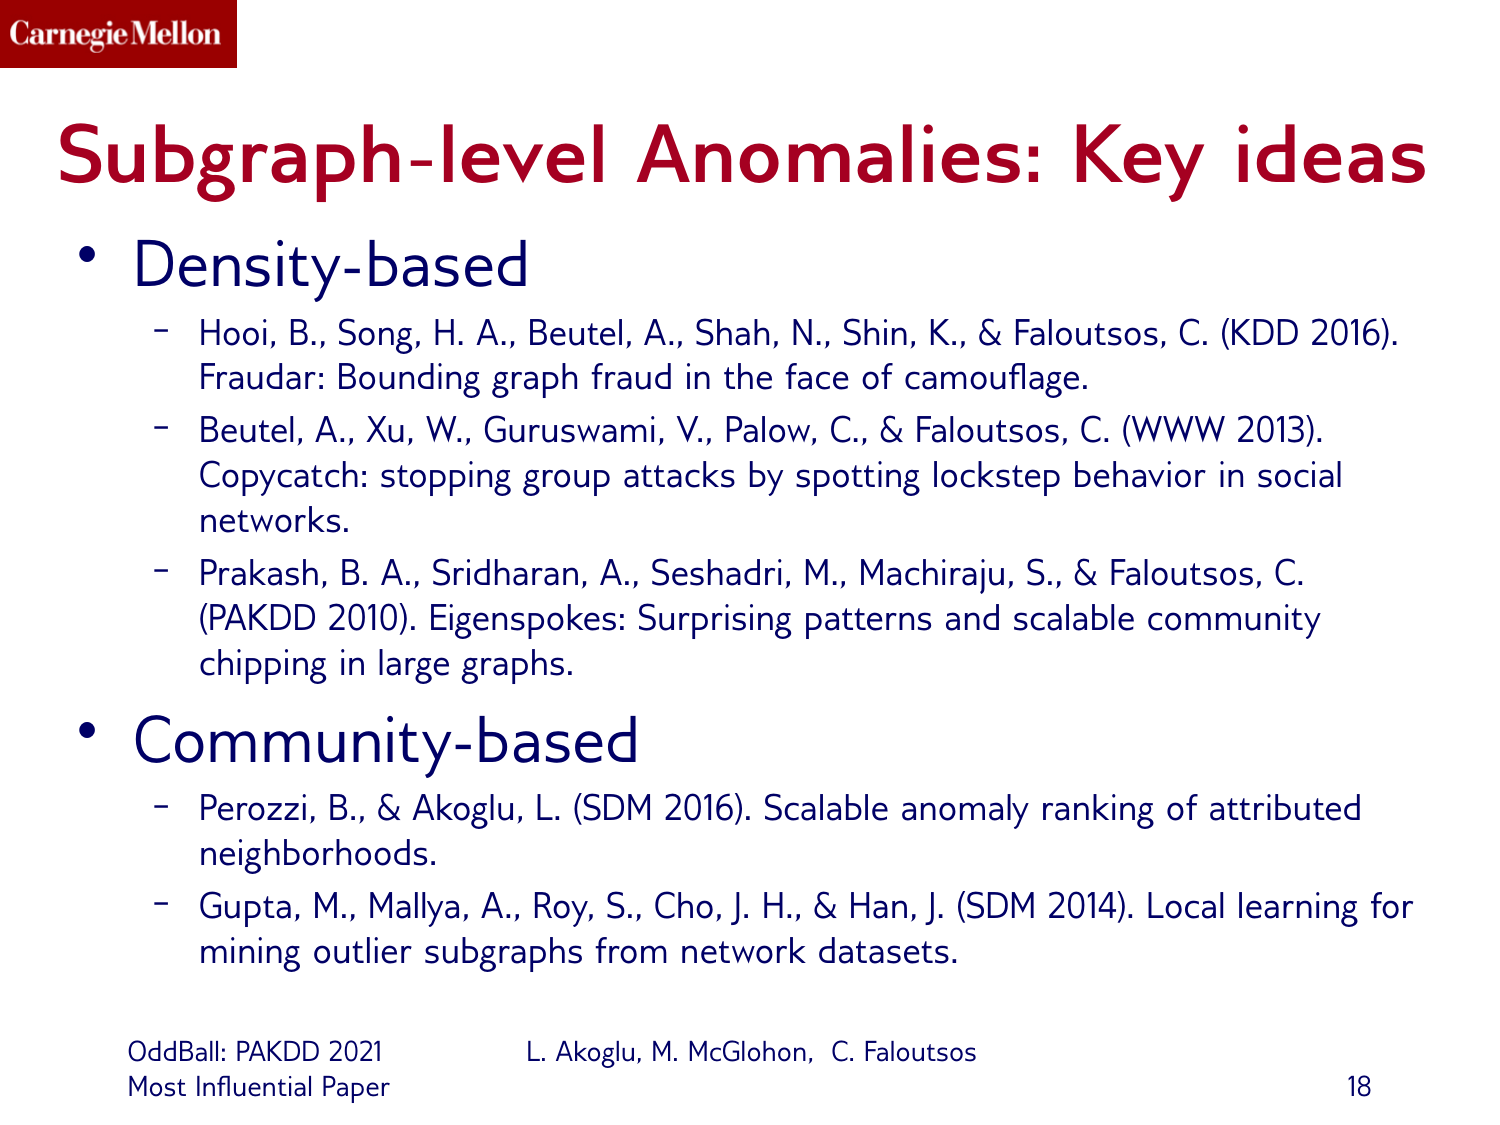

# Subgraph-level Anomalies: Key ideas
Density-based
Hooi, B., Song, H. A., Beutel, A., Shah, N., Shin, K., & Faloutsos, C. (KDD 2016). Fraudar: Bounding graph fraud in the face of camouflage.
Beutel, A., Xu, W., Guruswami, V., Palow, C., & Faloutsos, C. (WWW 2013). Copycatch: stopping group attacks by spotting lockstep behavior in social networks.
Prakash, B. A., Sridharan, A., Seshadri, M., Machiraju, S., & Faloutsos, C.         (PAKDD 2010). Eigenspokes: Surprising patterns and scalable community chipping in large graphs.
Community-based
Perozzi, B., & Akoglu, L. (SDM 2016). Scalable anomaly ranking of attributed neighborhoods.
Gupta, M., Mallya, A., Roy, S., Cho, J. H., & Han, J. (SDM 2014). Local learning for mining outlier subgraphs from network datasets.

OddBall: PAKDD 2021 Most Influential Paper
L. Akoglu, M. McGlohon,  C. Faloutsos

18